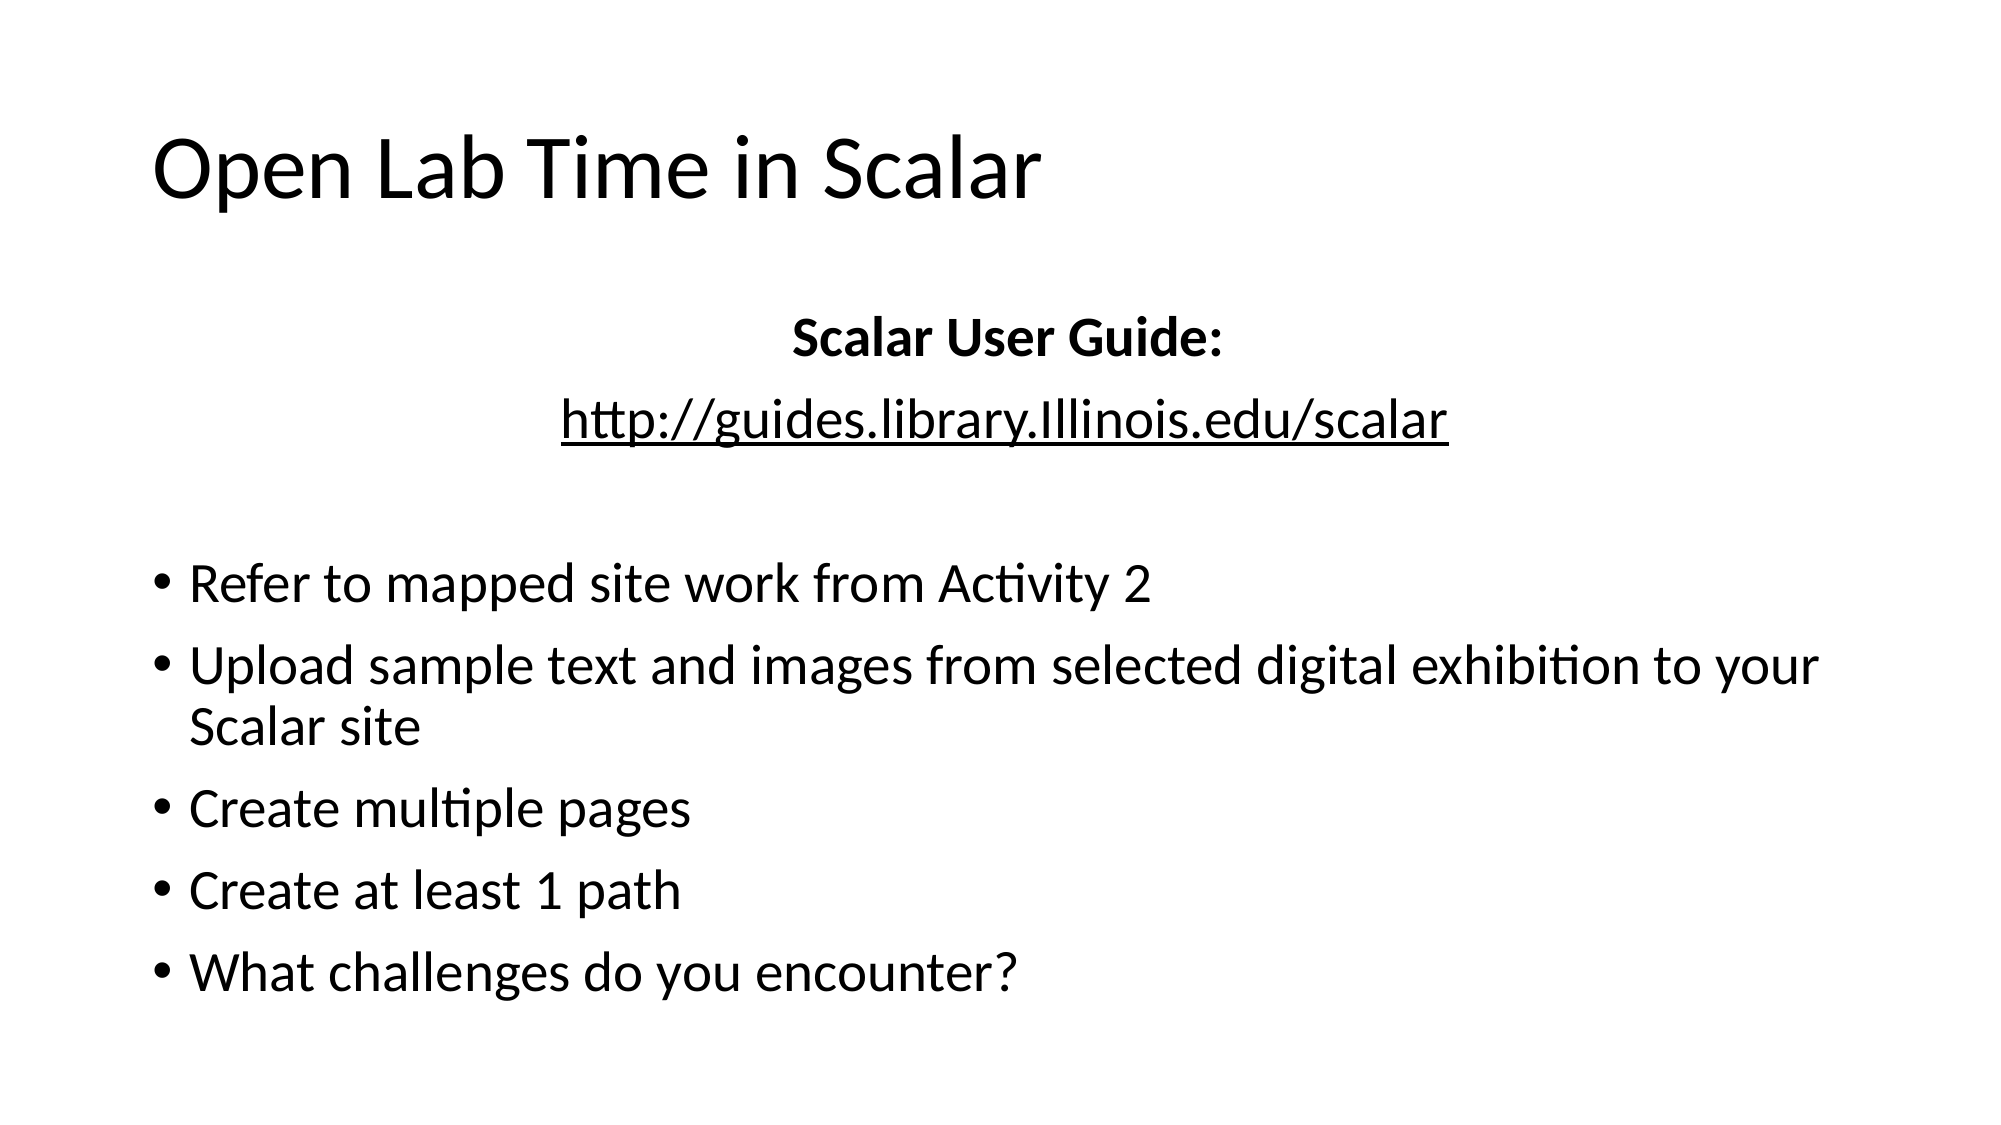

# Open Lab Time in Scalar
Scalar User Guide:
http://guides.library.Illinois.edu/scalar

Refer to mapped site work from Activity 2
Upload sample text and images from selected digital exhibition to your Scalar site
Create multiple pages
Create at least 1 path
What challenges do you encounter?